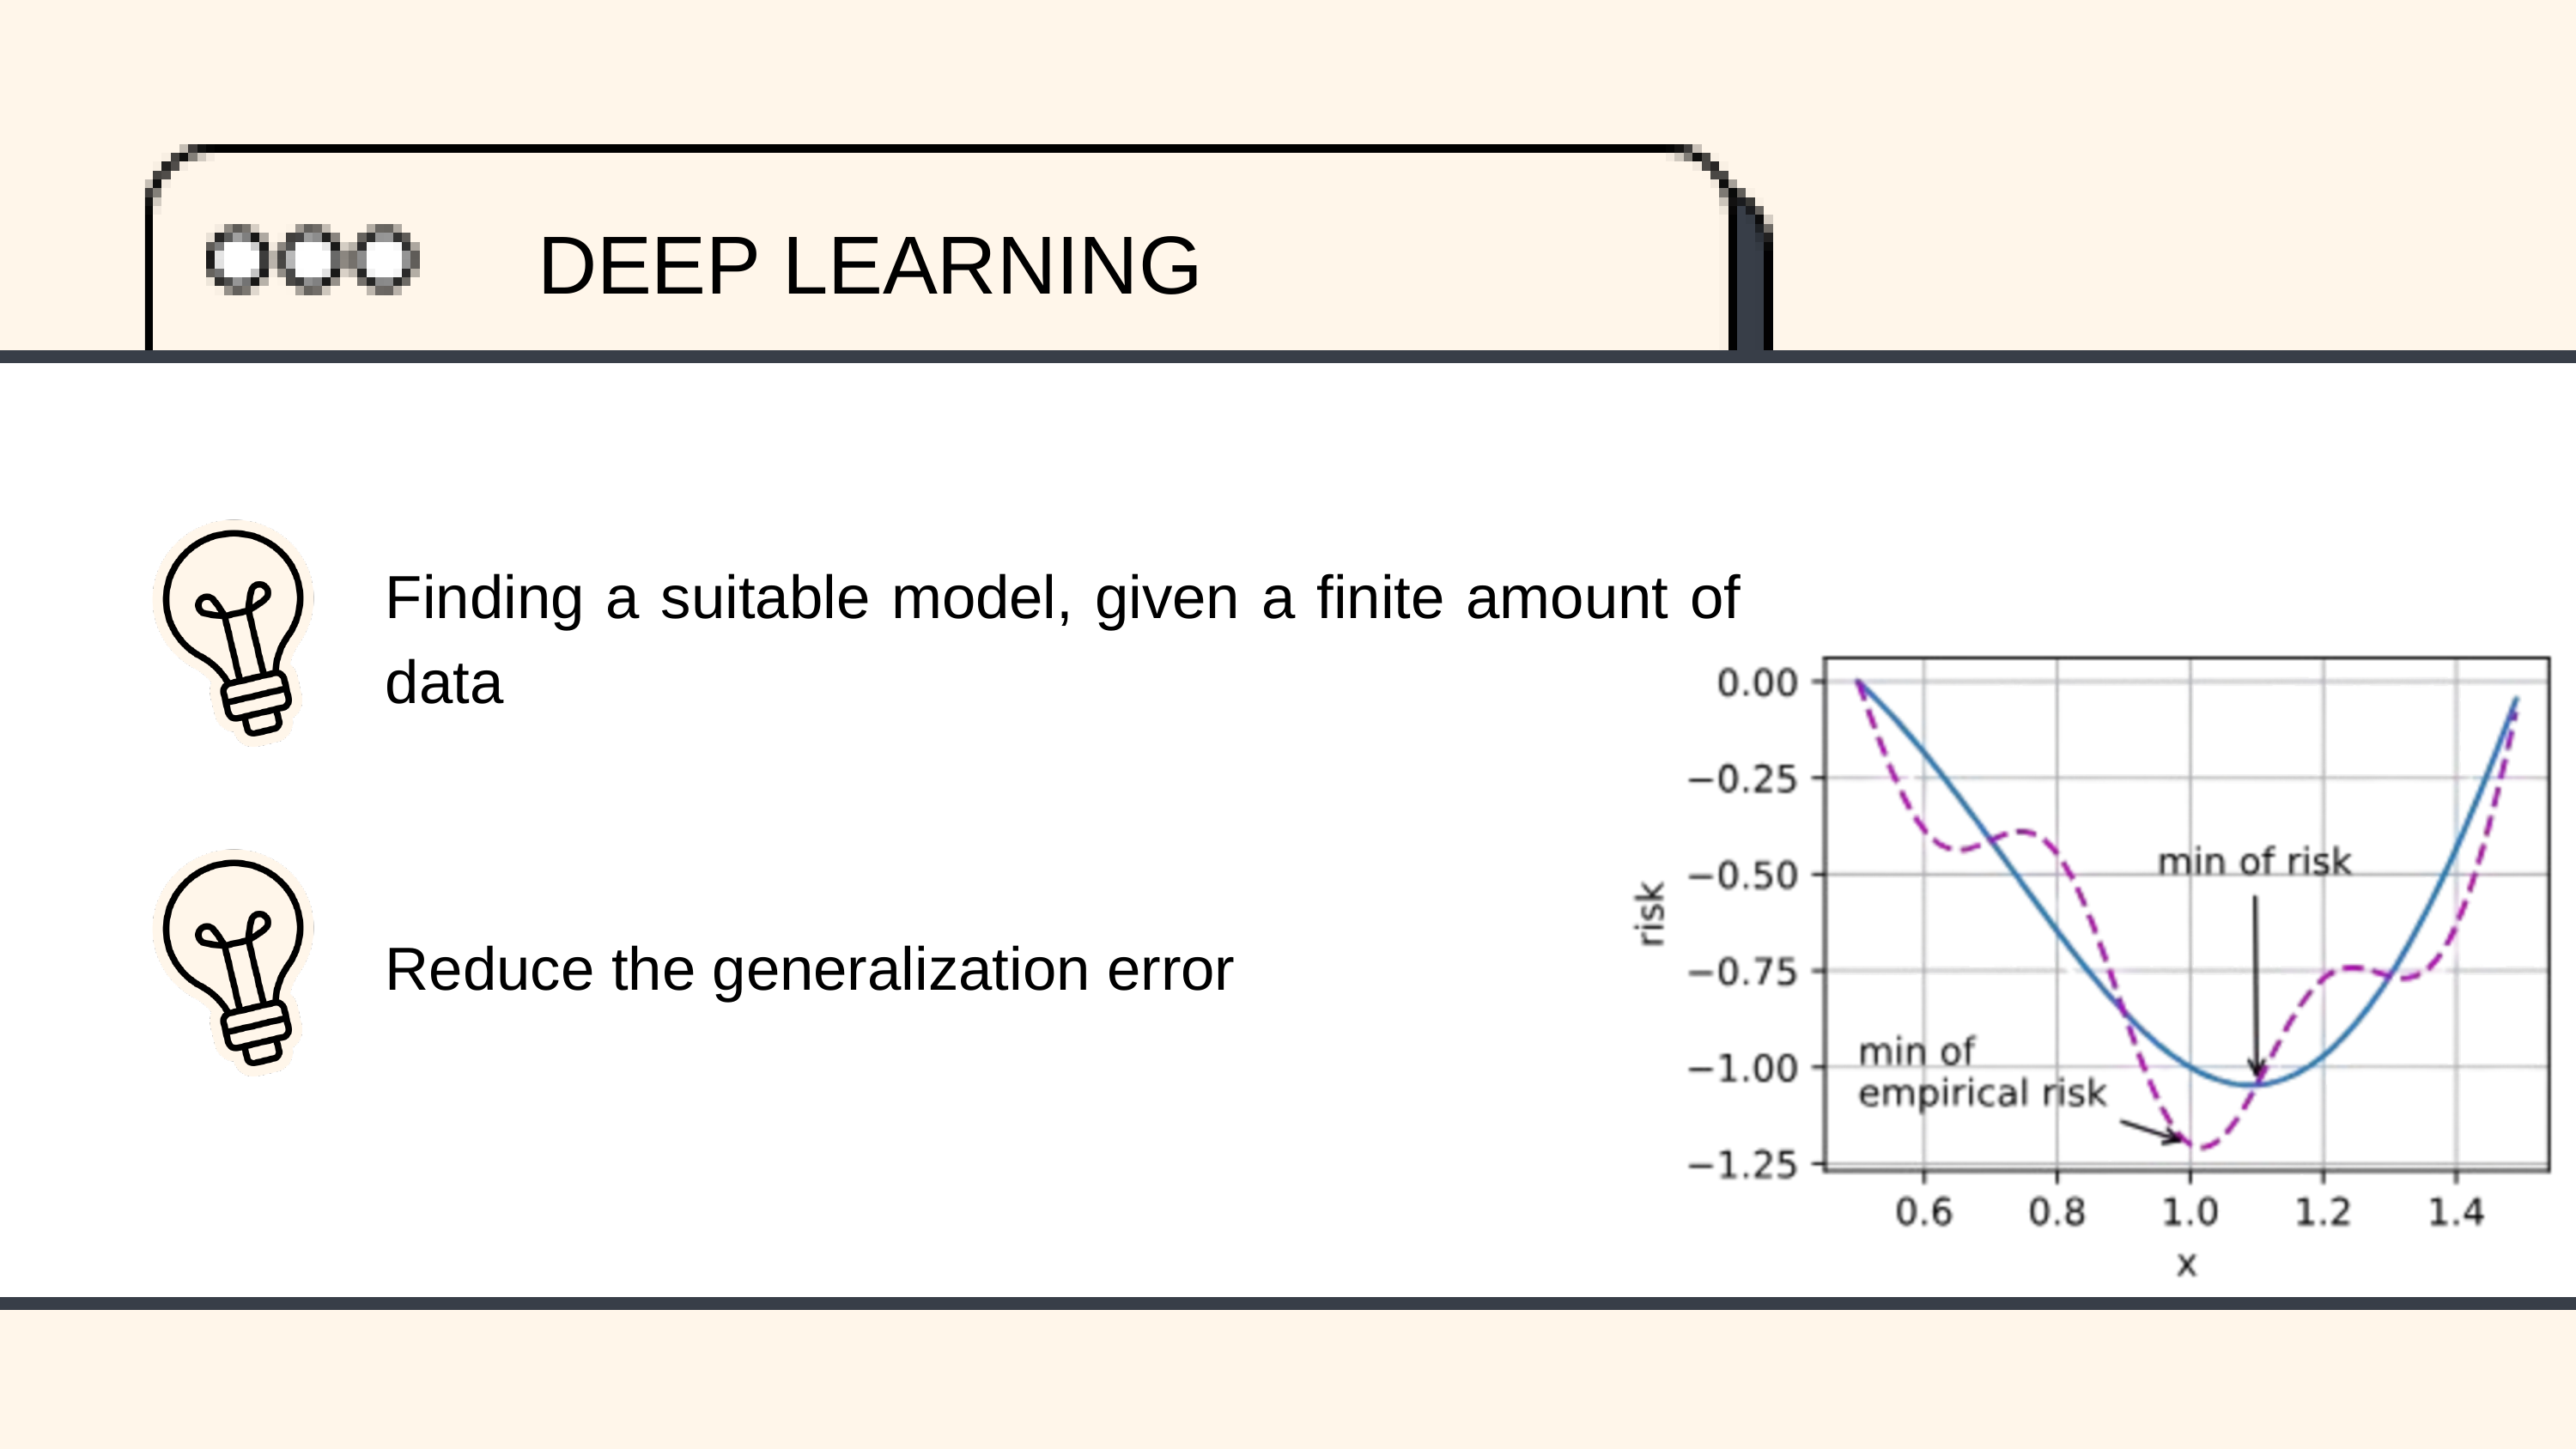

DEEP LEARNING

Finding a suitable model, given a finite amount of data

Reduce the generalization error